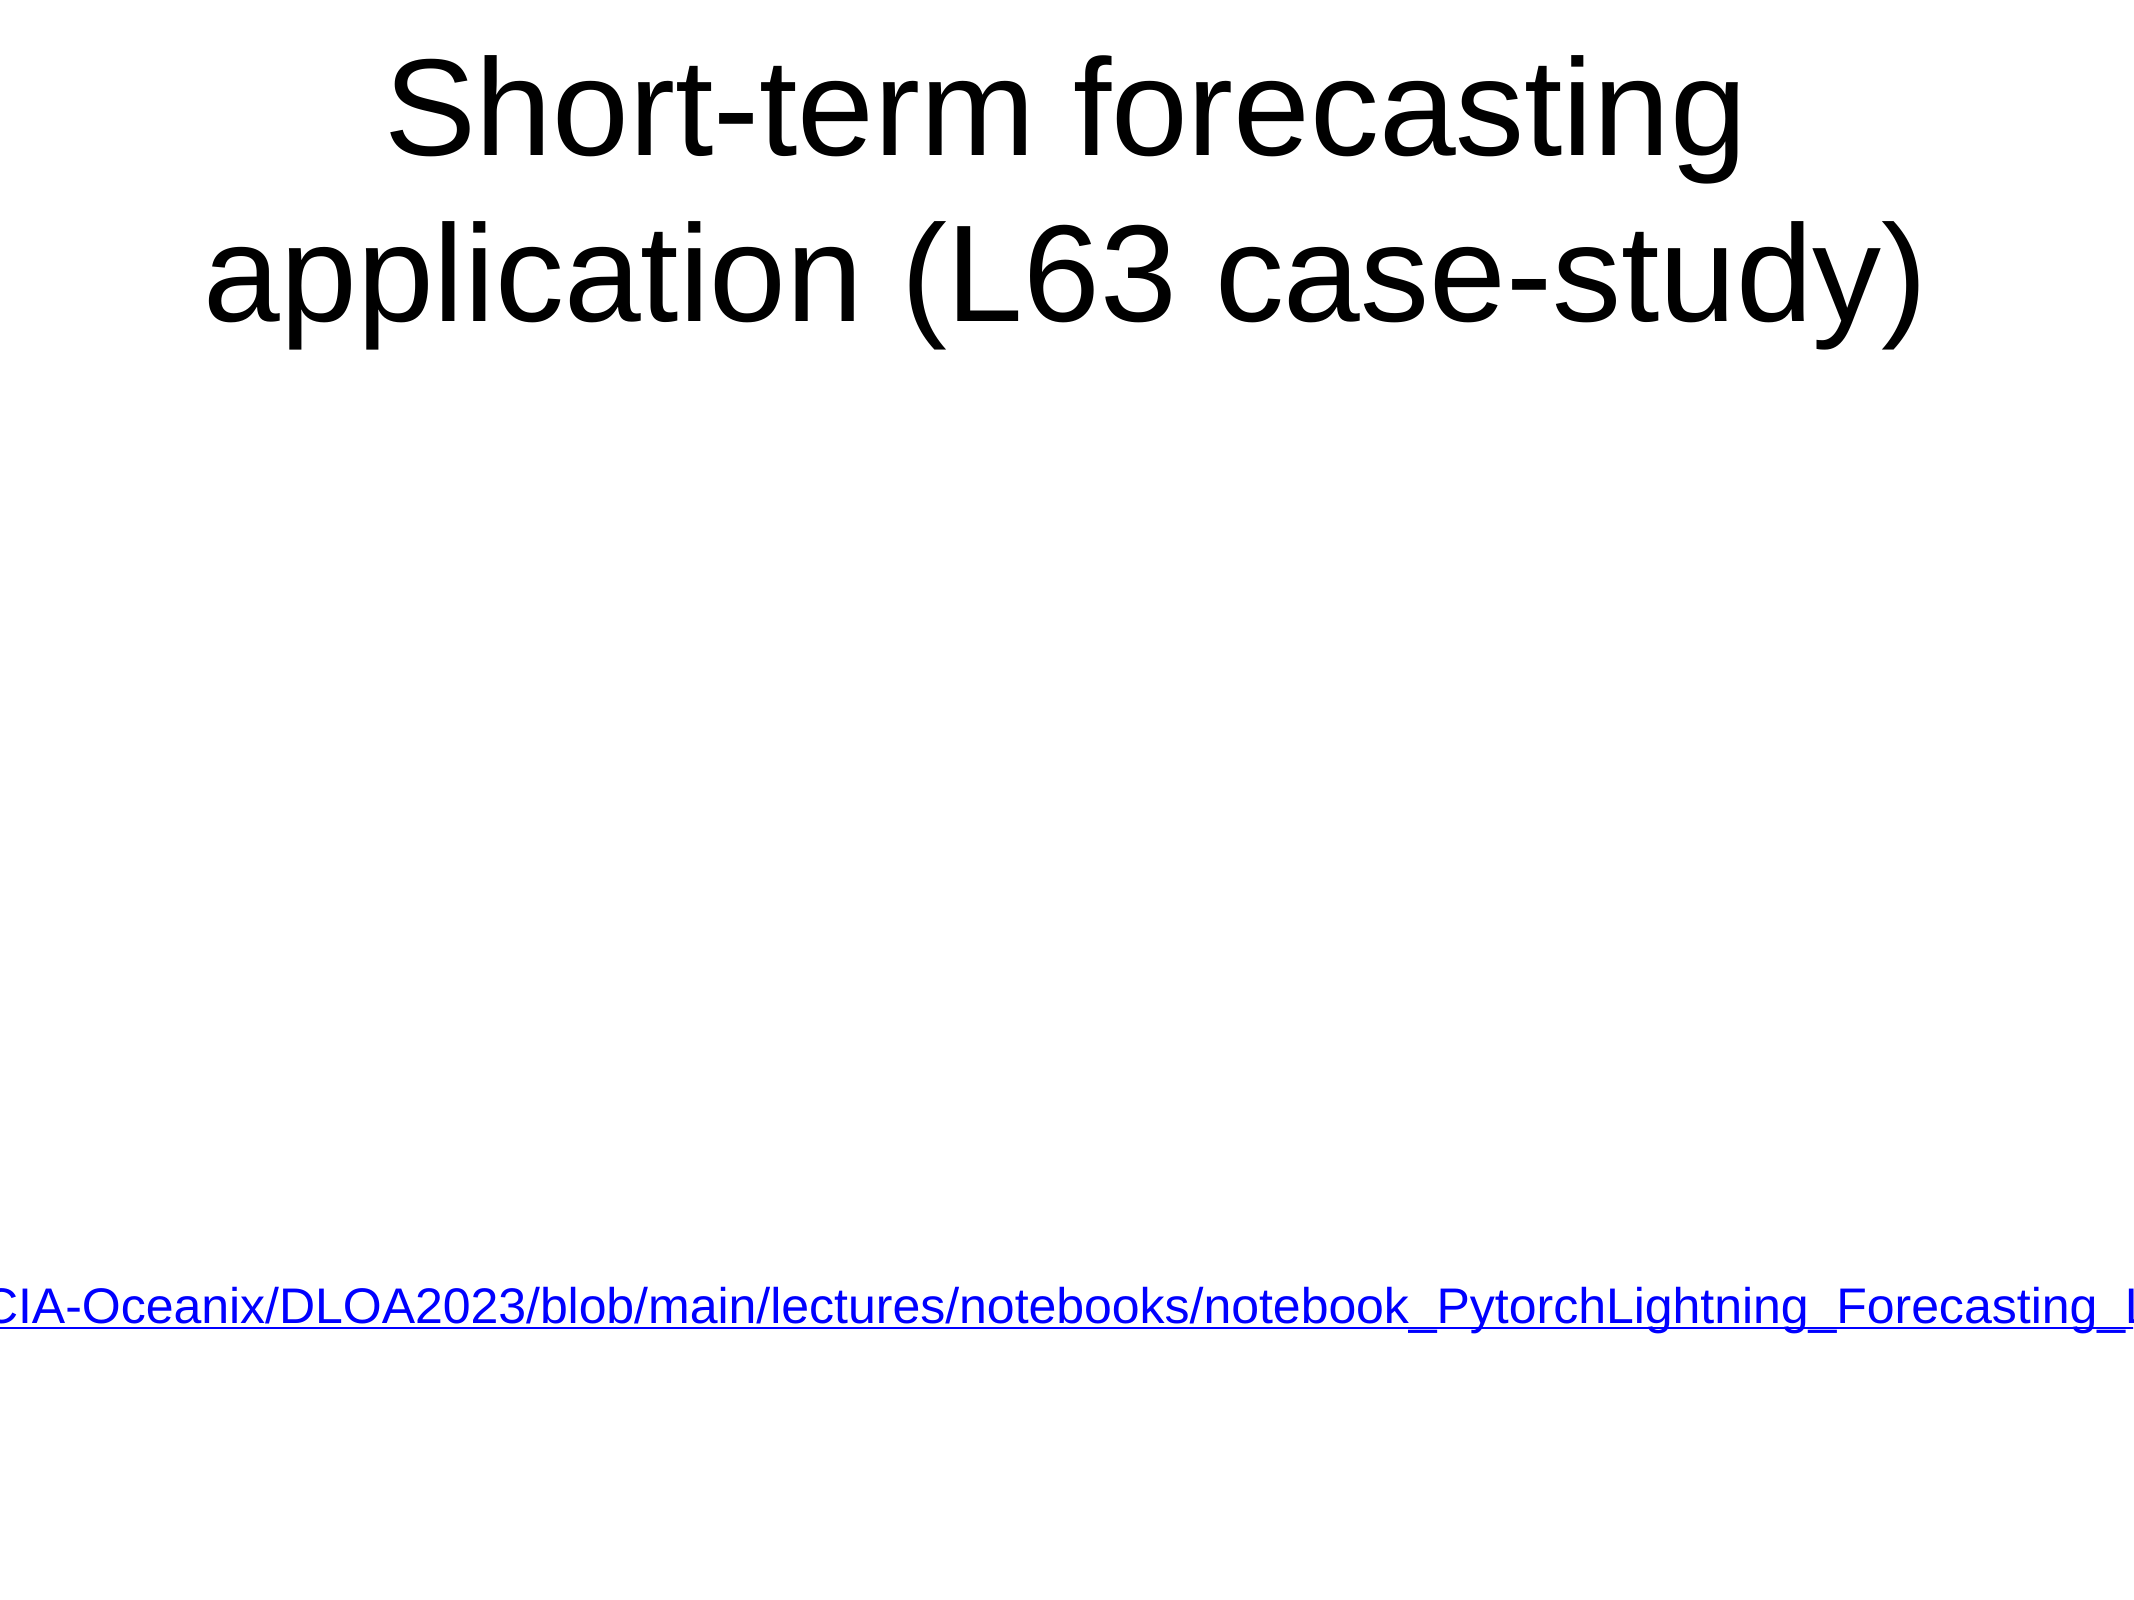

# Short-term forecasting application (L63 case-study)
https://github.com/CIA-Oceanix/DLOA2023/blob/main/lectures/notebooks/notebook_PytorchLightning_Forecasting_L63_students.ipynb